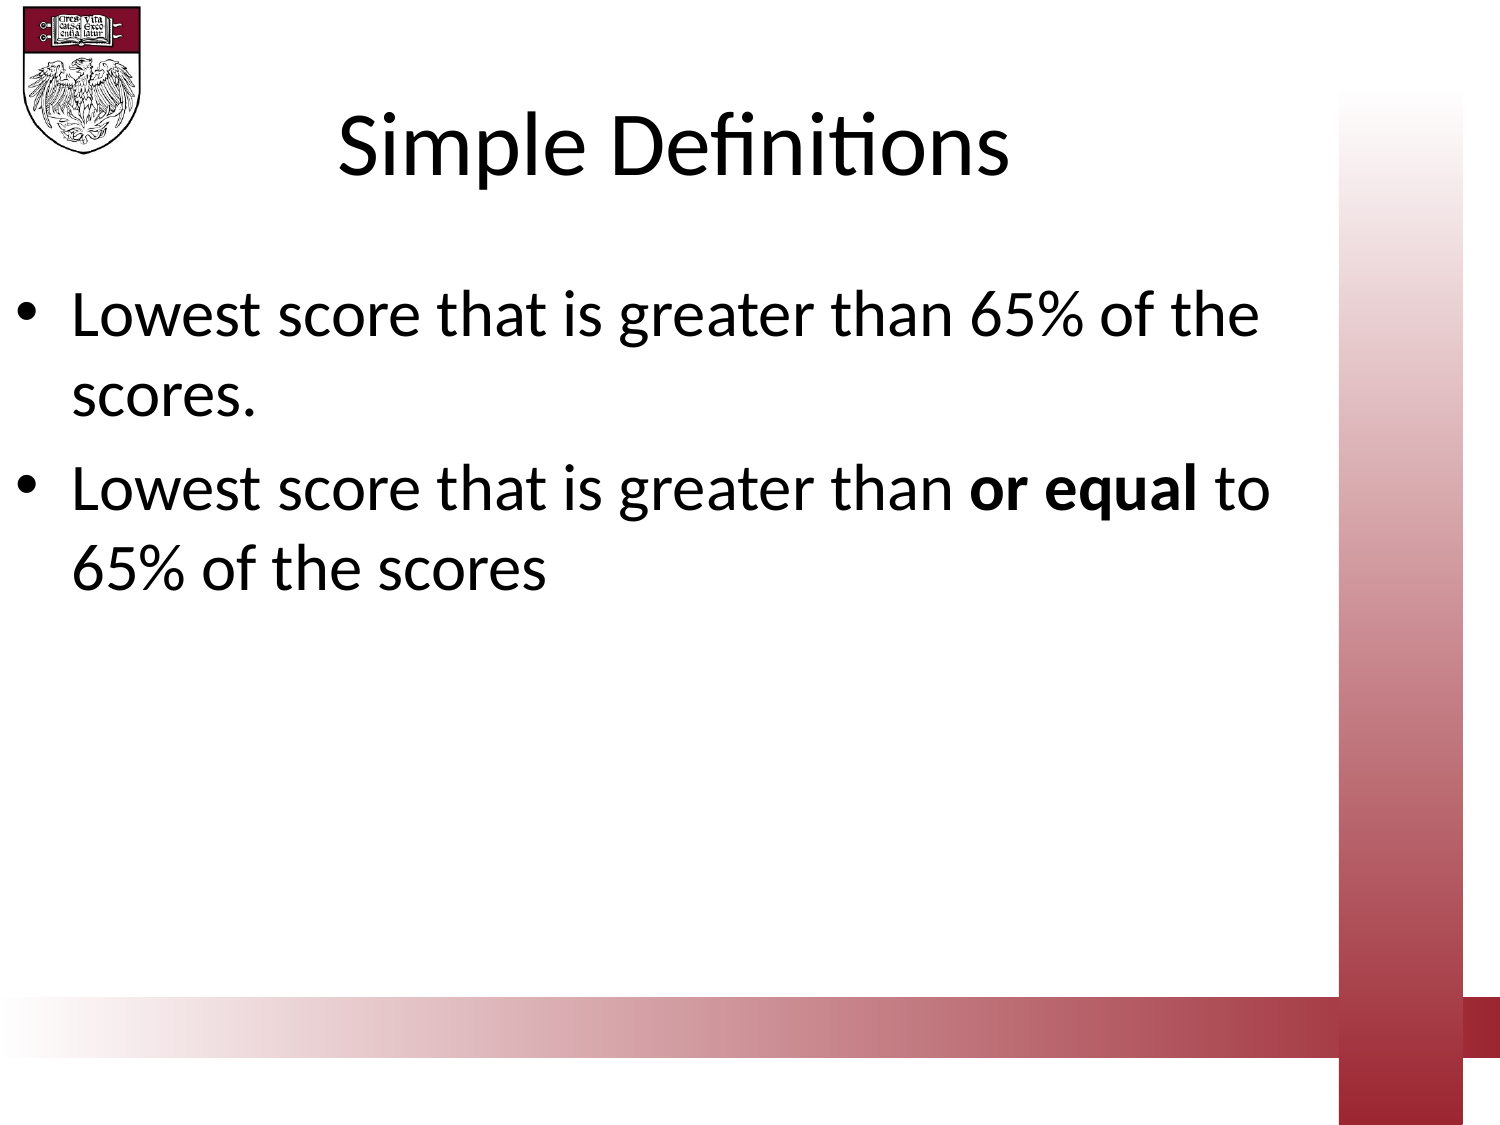

Simple Definitions
Lowest score that is greater than 65% of the scores.
Lowest score that is greater than or equal to 65% of the scores